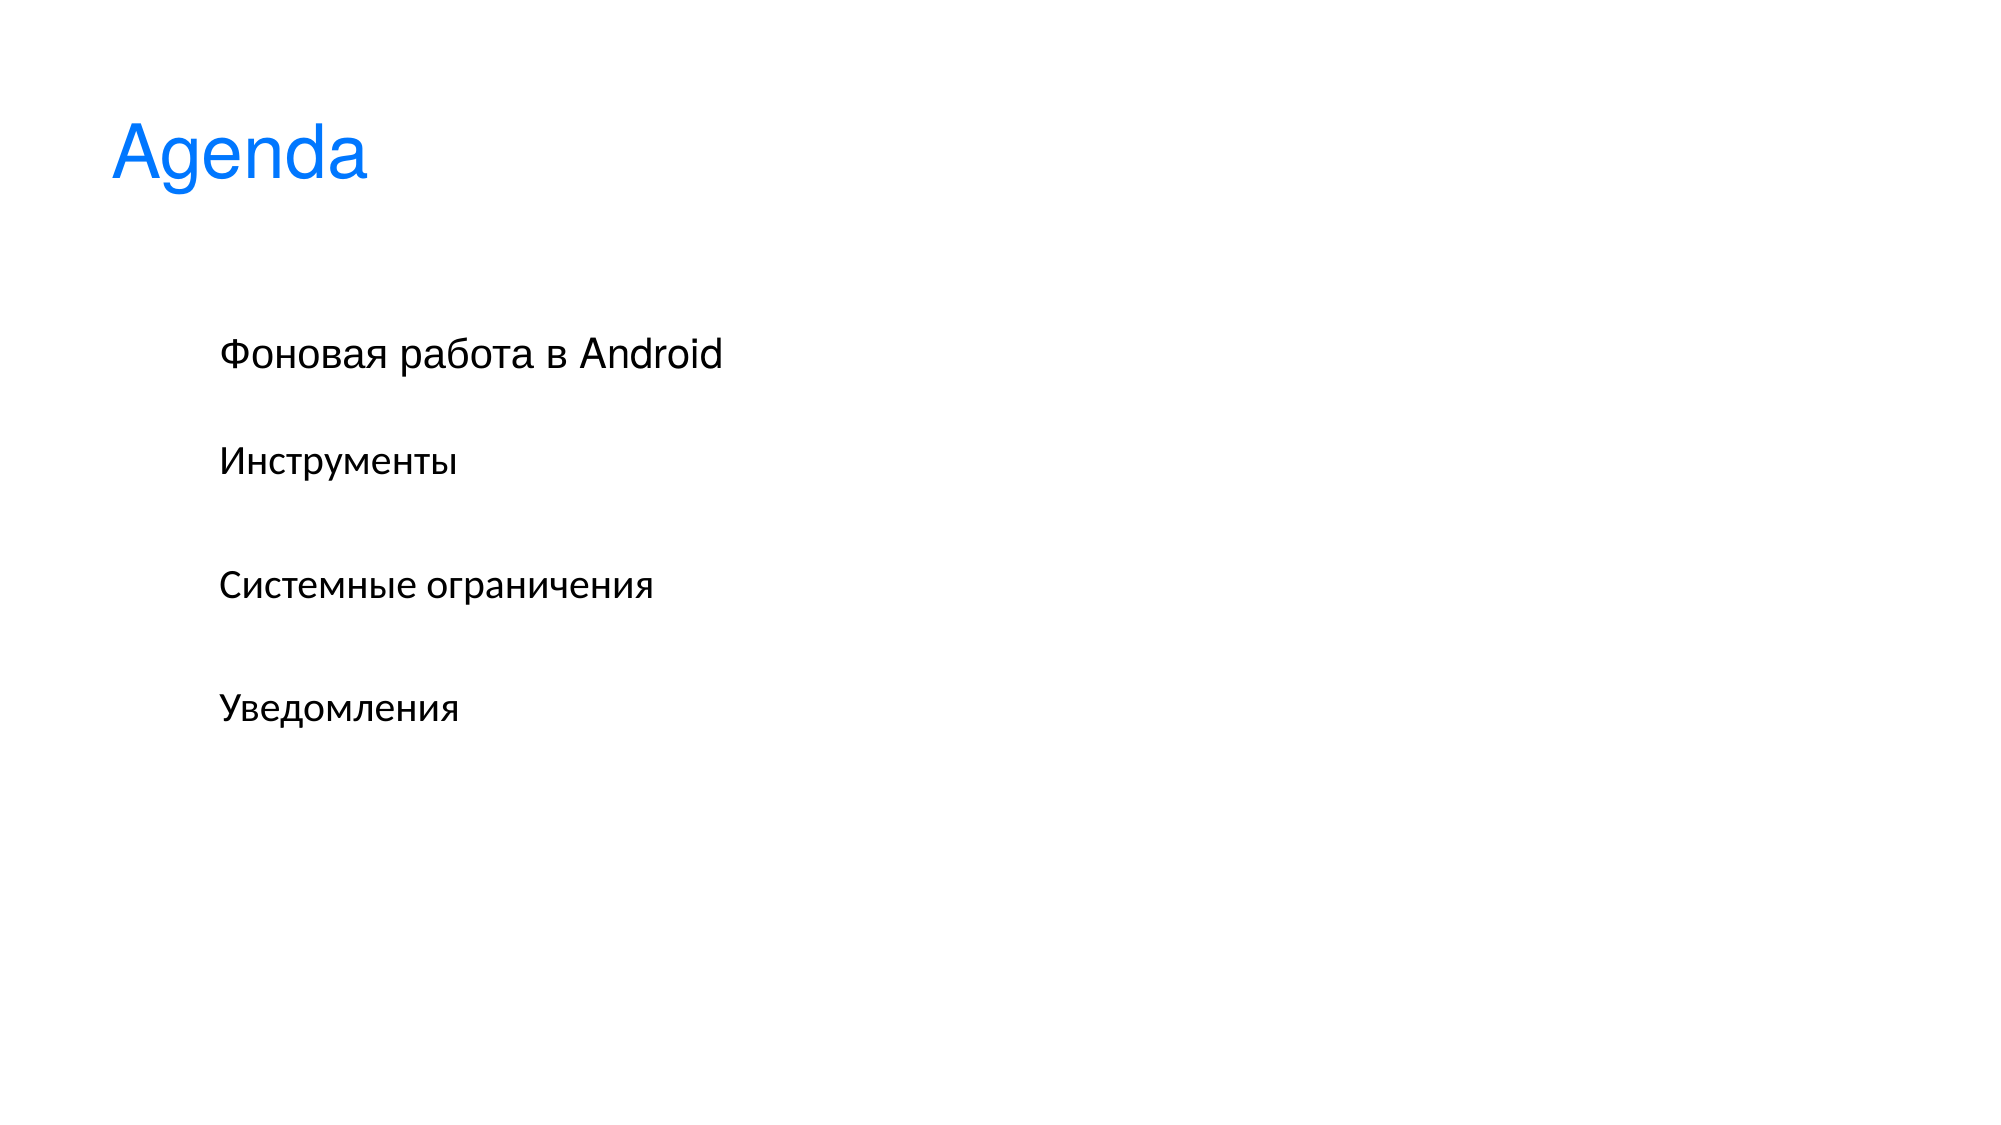

# Agenda
| Фоновая работа в Android |  |
| --- | --- |
| Инструменты |  |
| Системные ограничения |  |
| Уведомления |  |
|  |  |
|  |  |